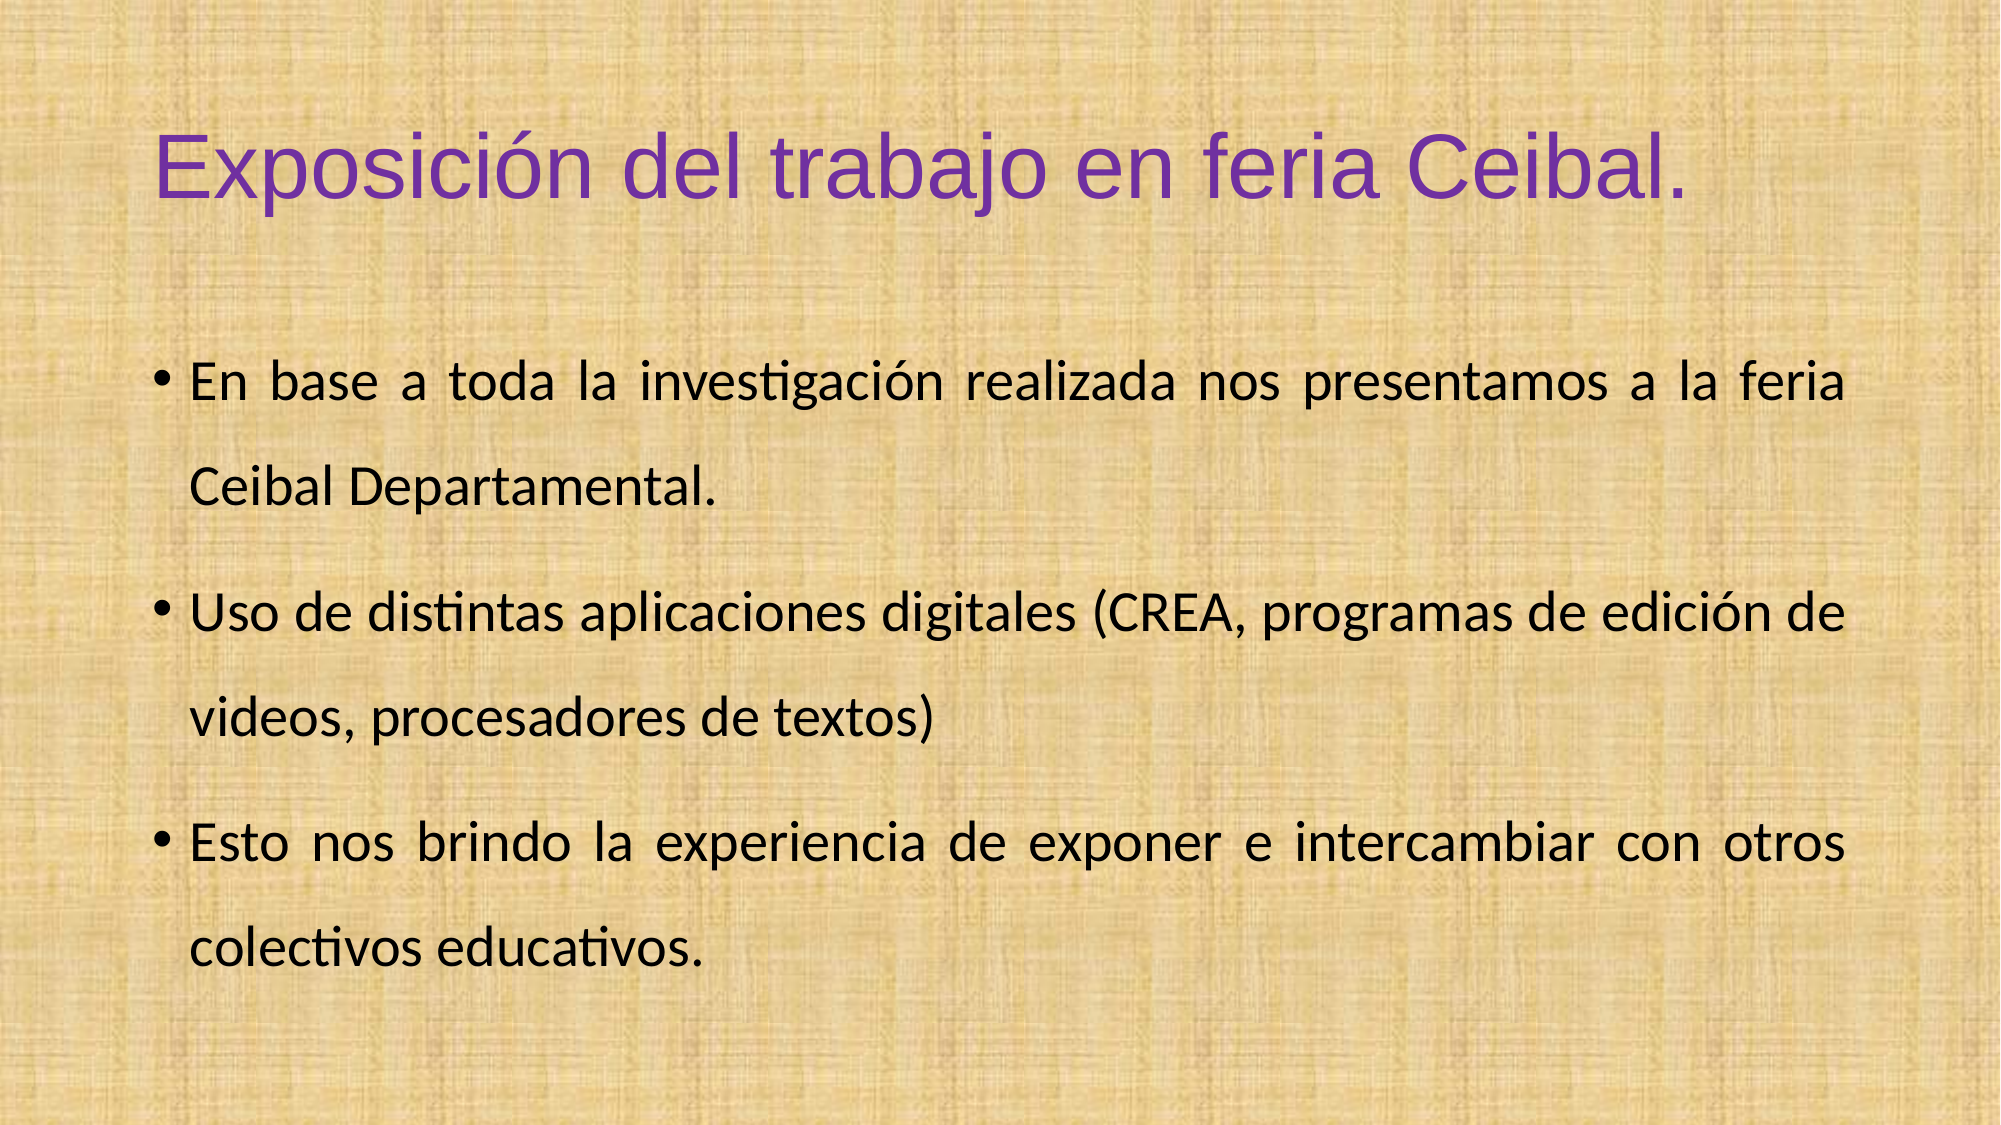

# Exposición del trabajo en feria Ceibal.
En base a toda la investigación realizada nos presentamos a la feria Ceibal Departamental.
Uso de distintas aplicaciones digitales (CREA, programas de edición de videos, procesadores de textos)
Esto nos brindo la experiencia de exponer e intercambiar con otros colectivos educativos.